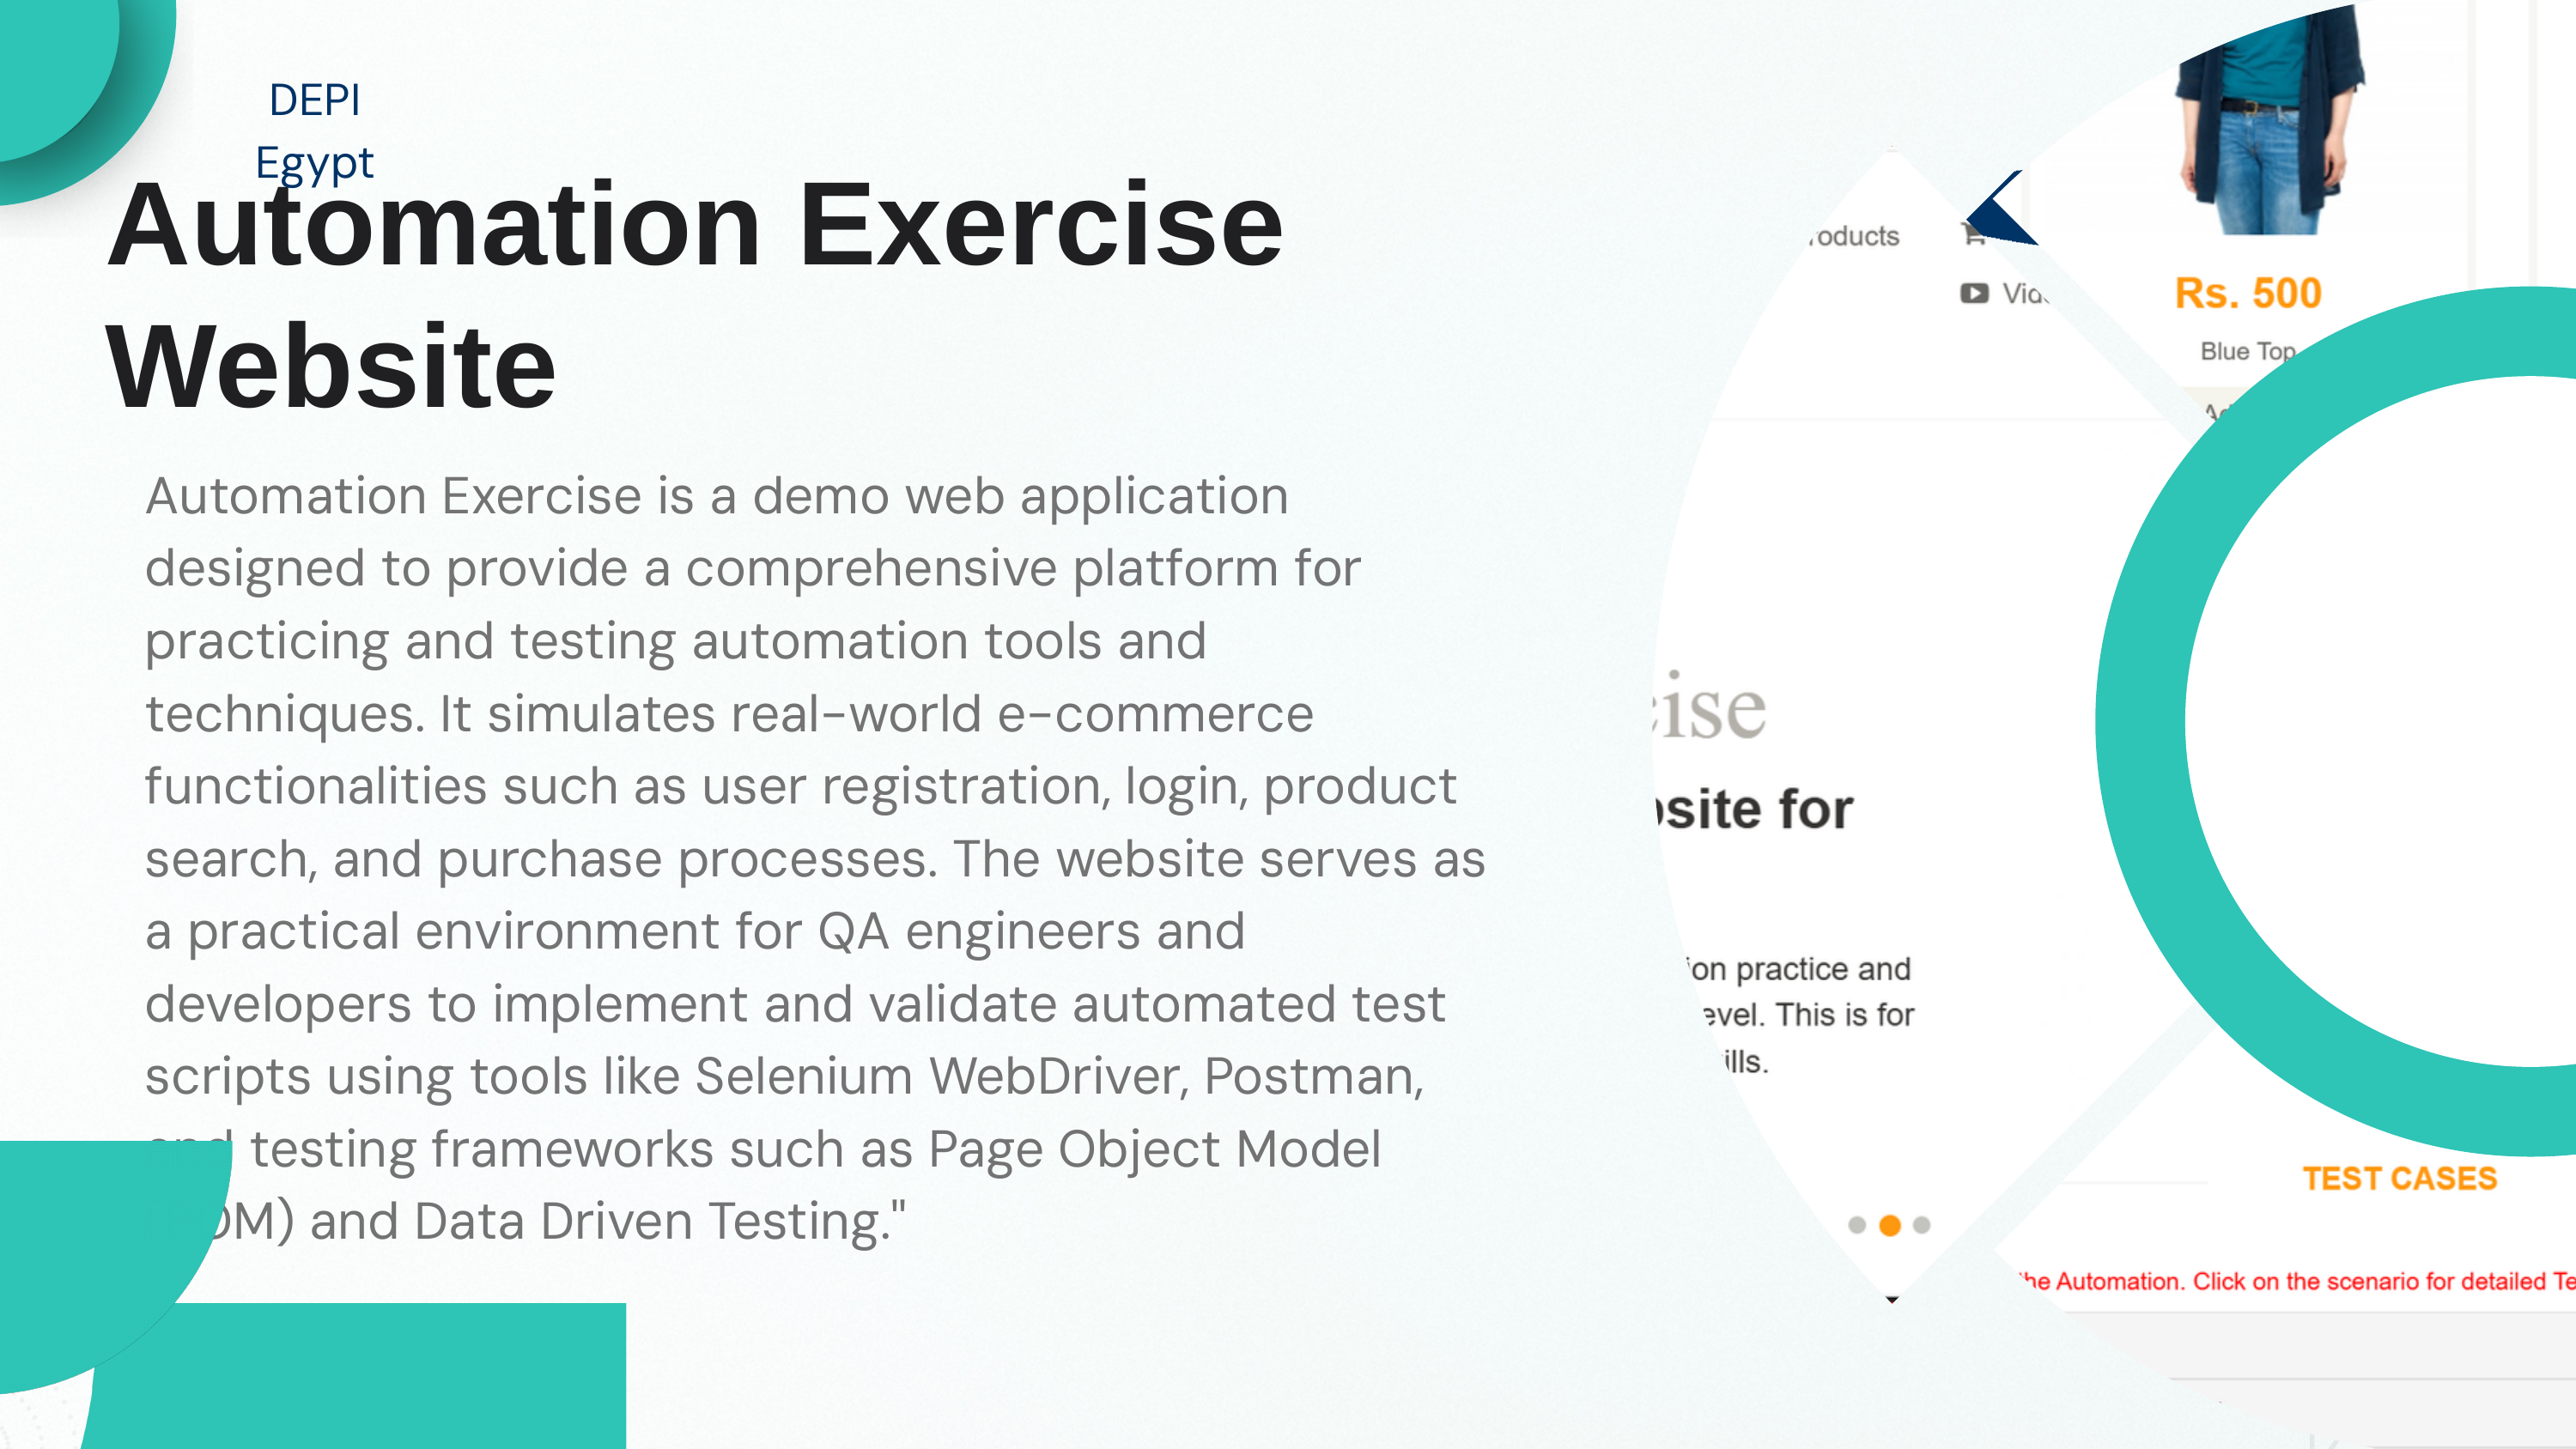

DEPI Egypt

Automation Exercise Website

Automation Exercise is a demo web application designed to provide a comprehensive platform for practicing and testing automation tools and techniques. It simulates real-world e-commerce functionalities such as user registration, login, product search, and purchase processes. The website serves as a practical environment for QA engineers and developers to implement and validate automated test scripts using tools like Selenium WebDriver, Postman, and testing frameworks such as Page Object Model (POM) and Data Driven Testing."